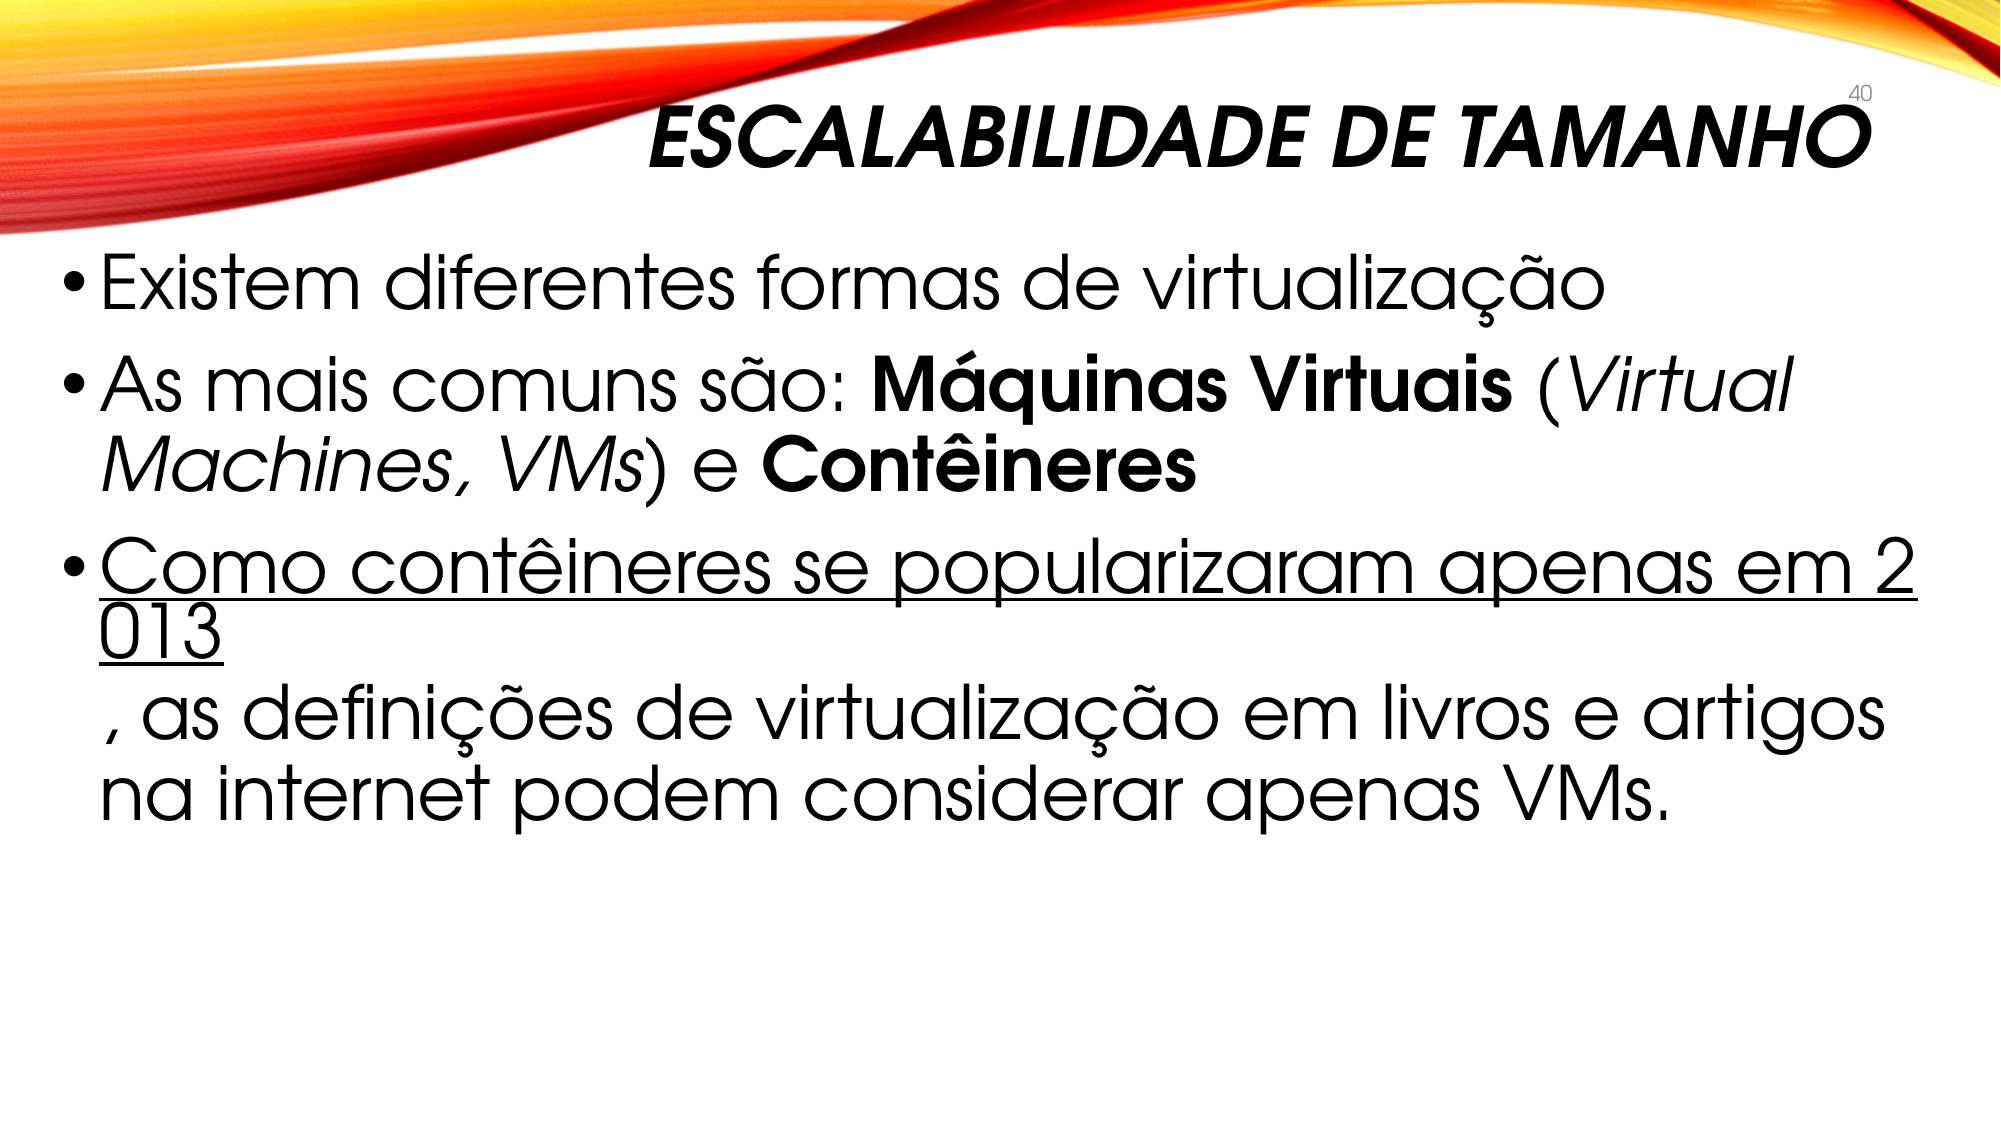

# ESCALABILIDADE de tamanho
40
Existem diferentes formas de virtualização
As mais comuns são: Máquinas Virtuais (Virtual Machines, VMs) e Contêineres
Como contêineres se popularizaram apenas em 2013, as definições de virtualização em livros e artigos na internet podem considerar apenas VMs.